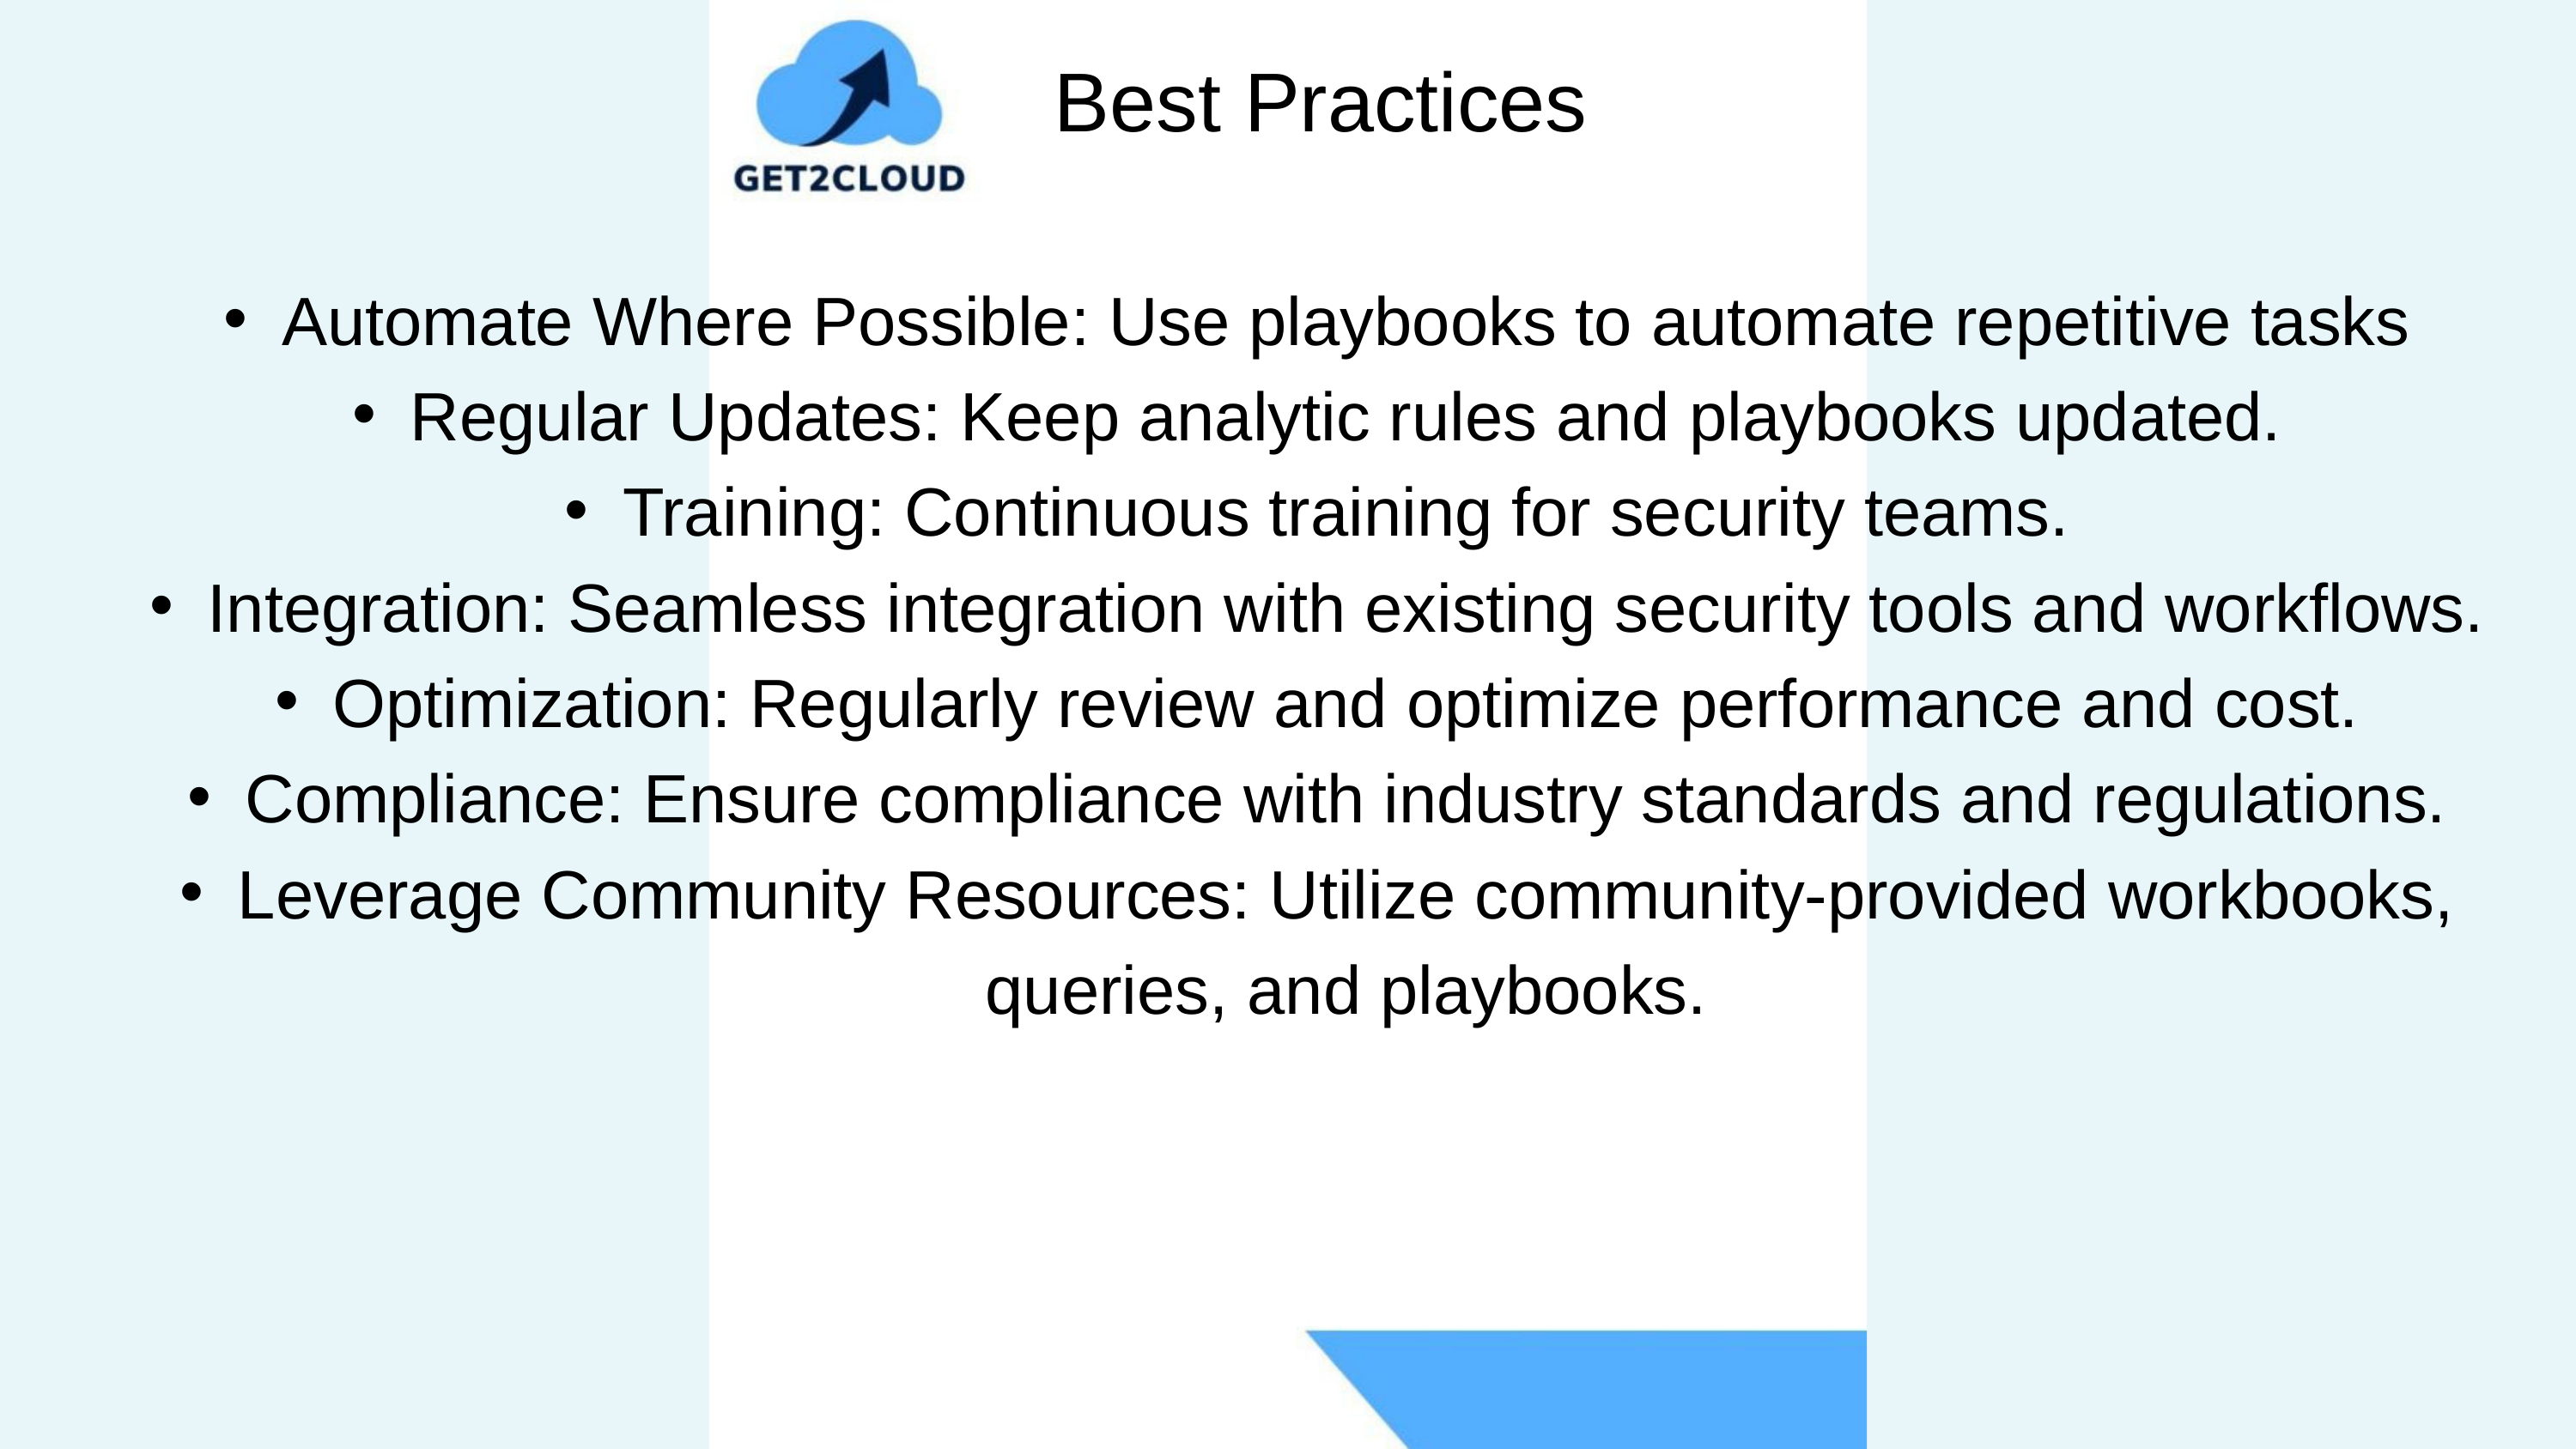

Best Practices
Automate Where Possible: Use playbooks to automate repetitive tasks
Regular Updates: Keep analytic rules and playbooks updated.
Training: Continuous training for security teams.
Integration: Seamless integration with existing security tools and workflows.
Optimization: Regularly review and optimize performance and cost.
Compliance: Ensure compliance with industry standards and regulations.
Leverage Community Resources: Utilize community-provided workbooks, queries, and playbooks.